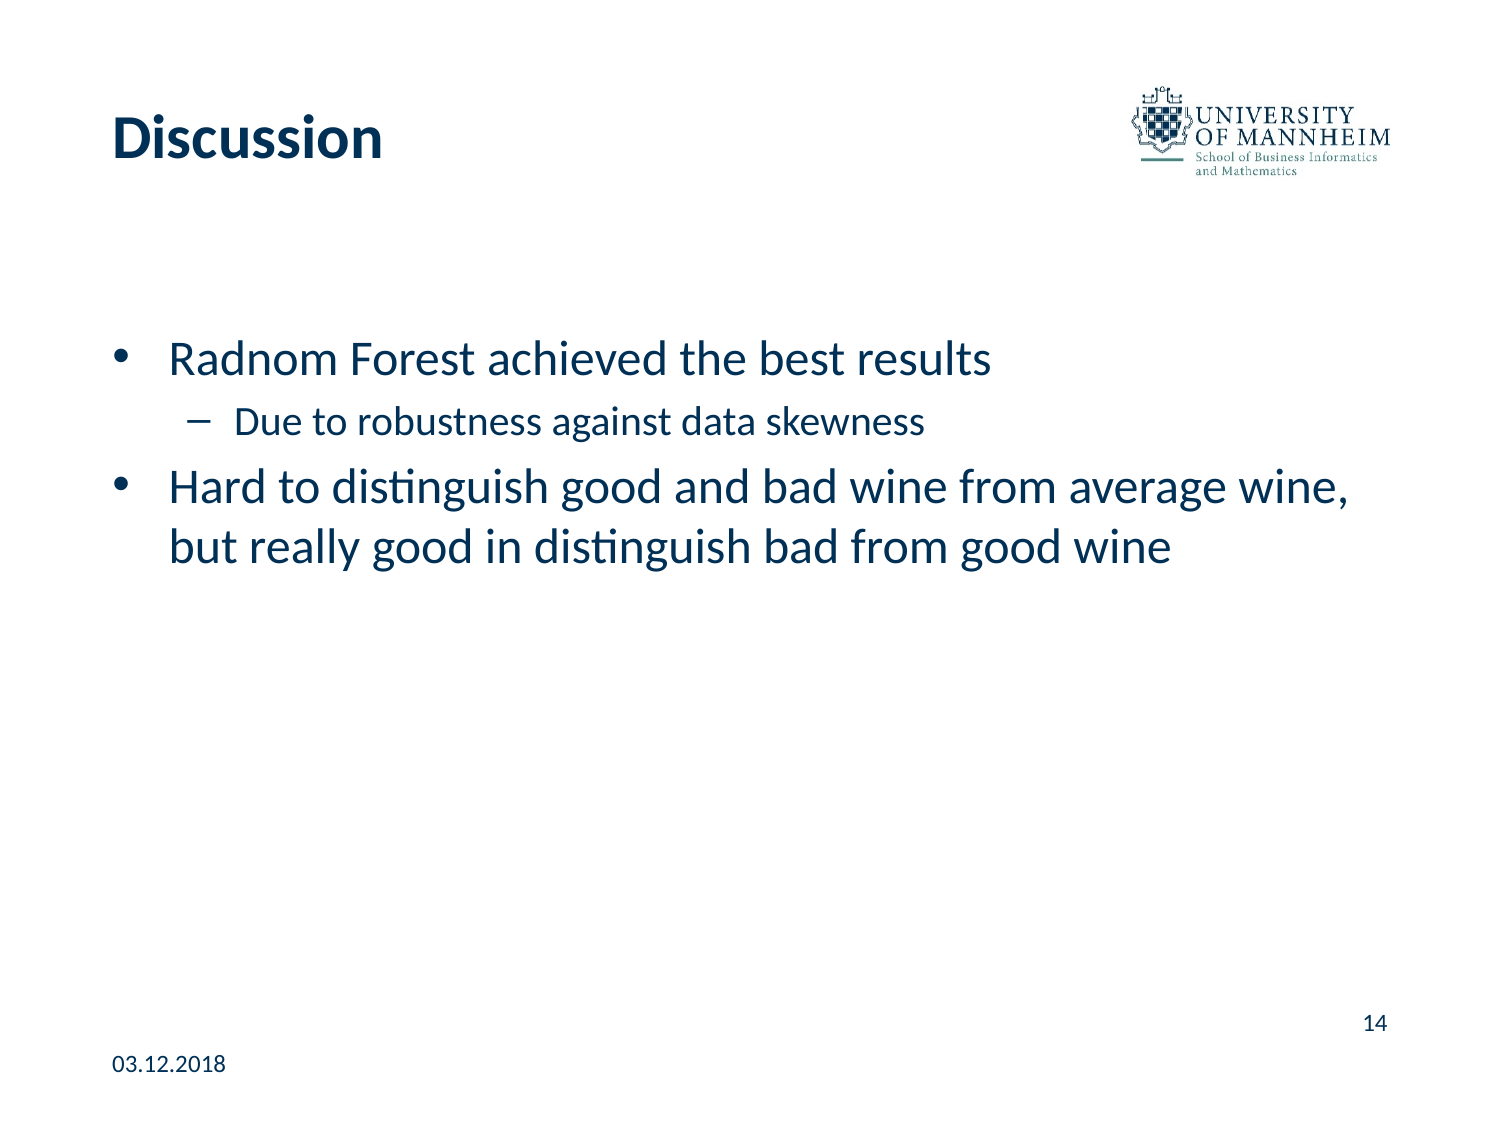

# Discussion
Radnom Forest achieved the best results
Due to robustness against data skewness
Hard to distinguish good and bad wine from average wine, but really good in distinguish bad from good wine

14
03.12.2018